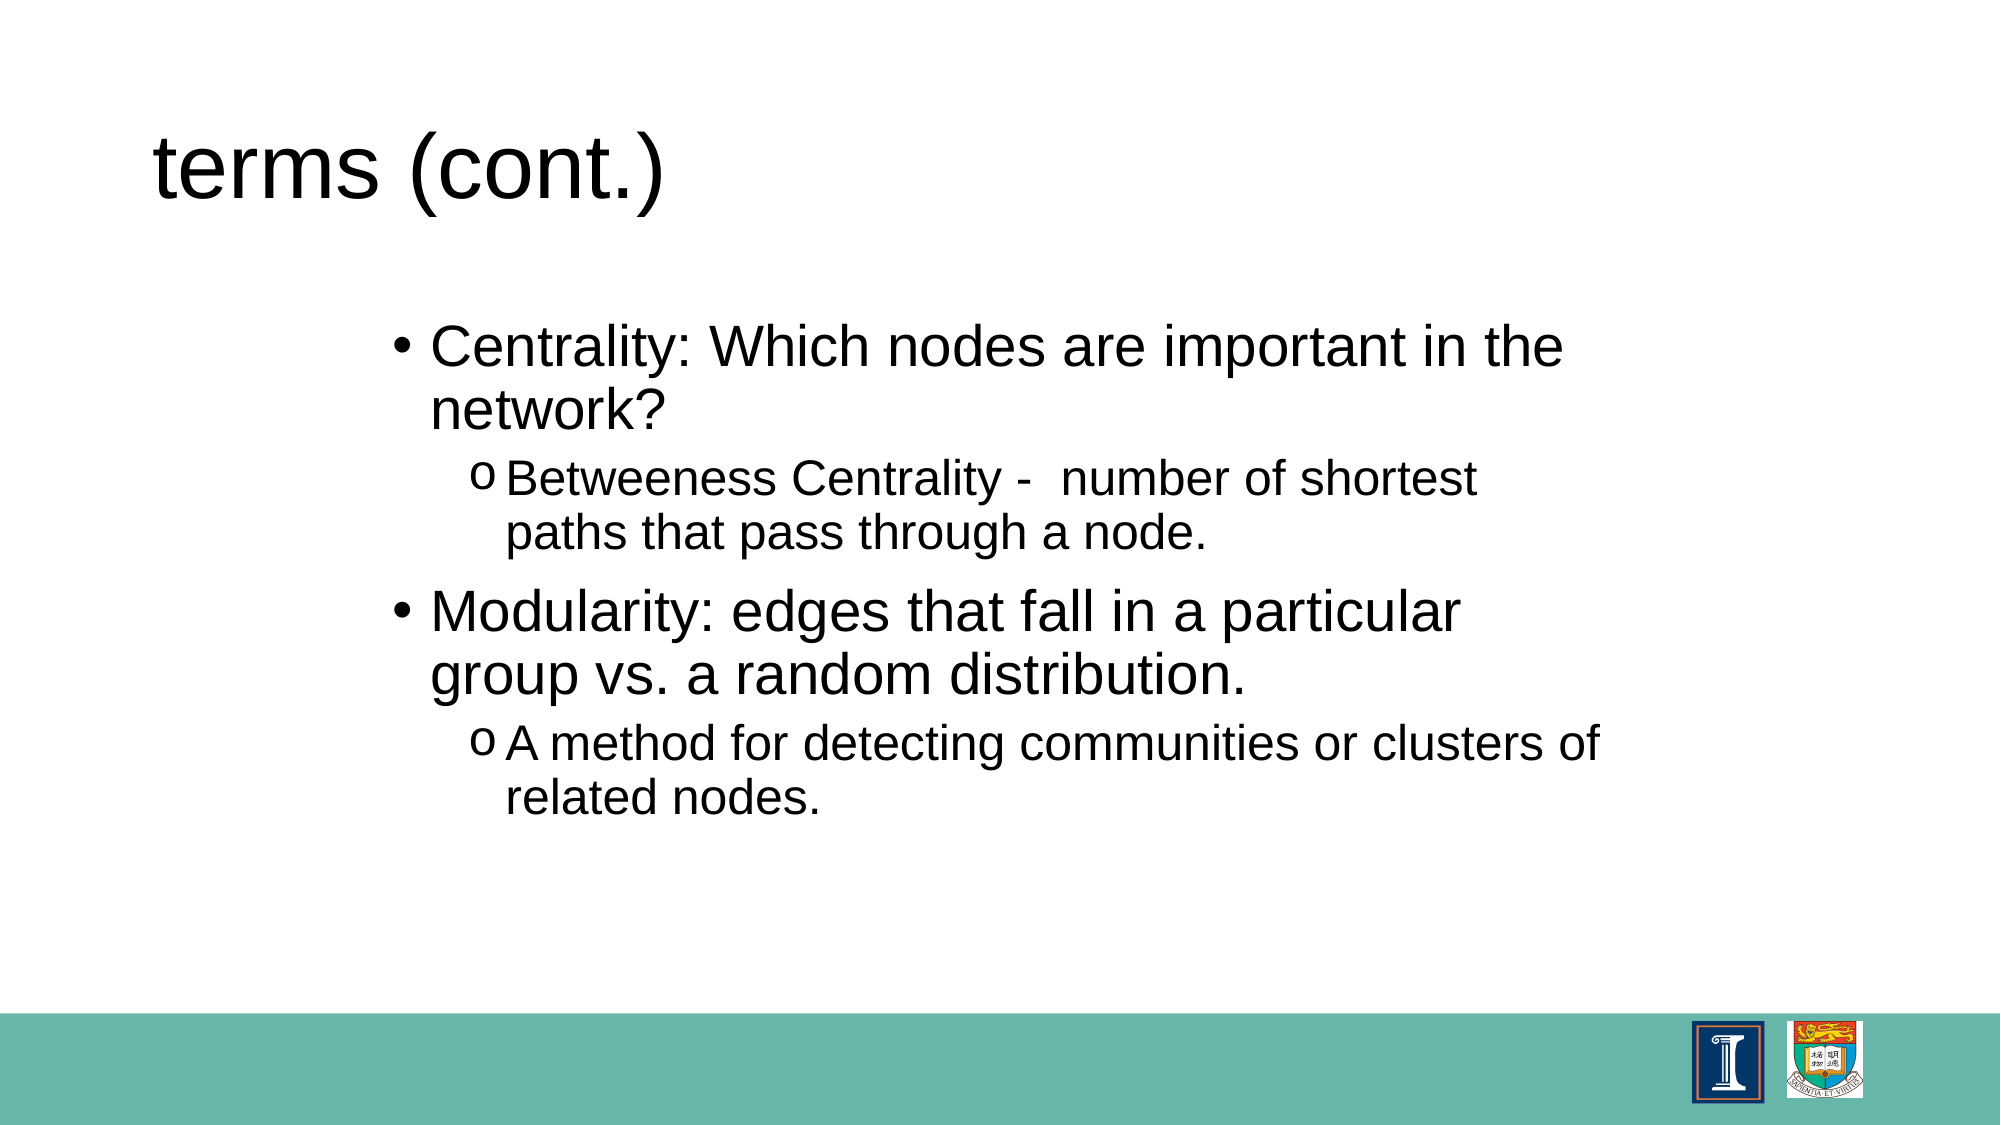

# terms (cont.)
Centrality: Which nodes are important in the network?
Betweeness Centrality -  number of shortest paths that pass through a node.
Modularity: edges that fall in a particular group vs. a random distribution.
A method for detecting communities or clusters of related nodes.